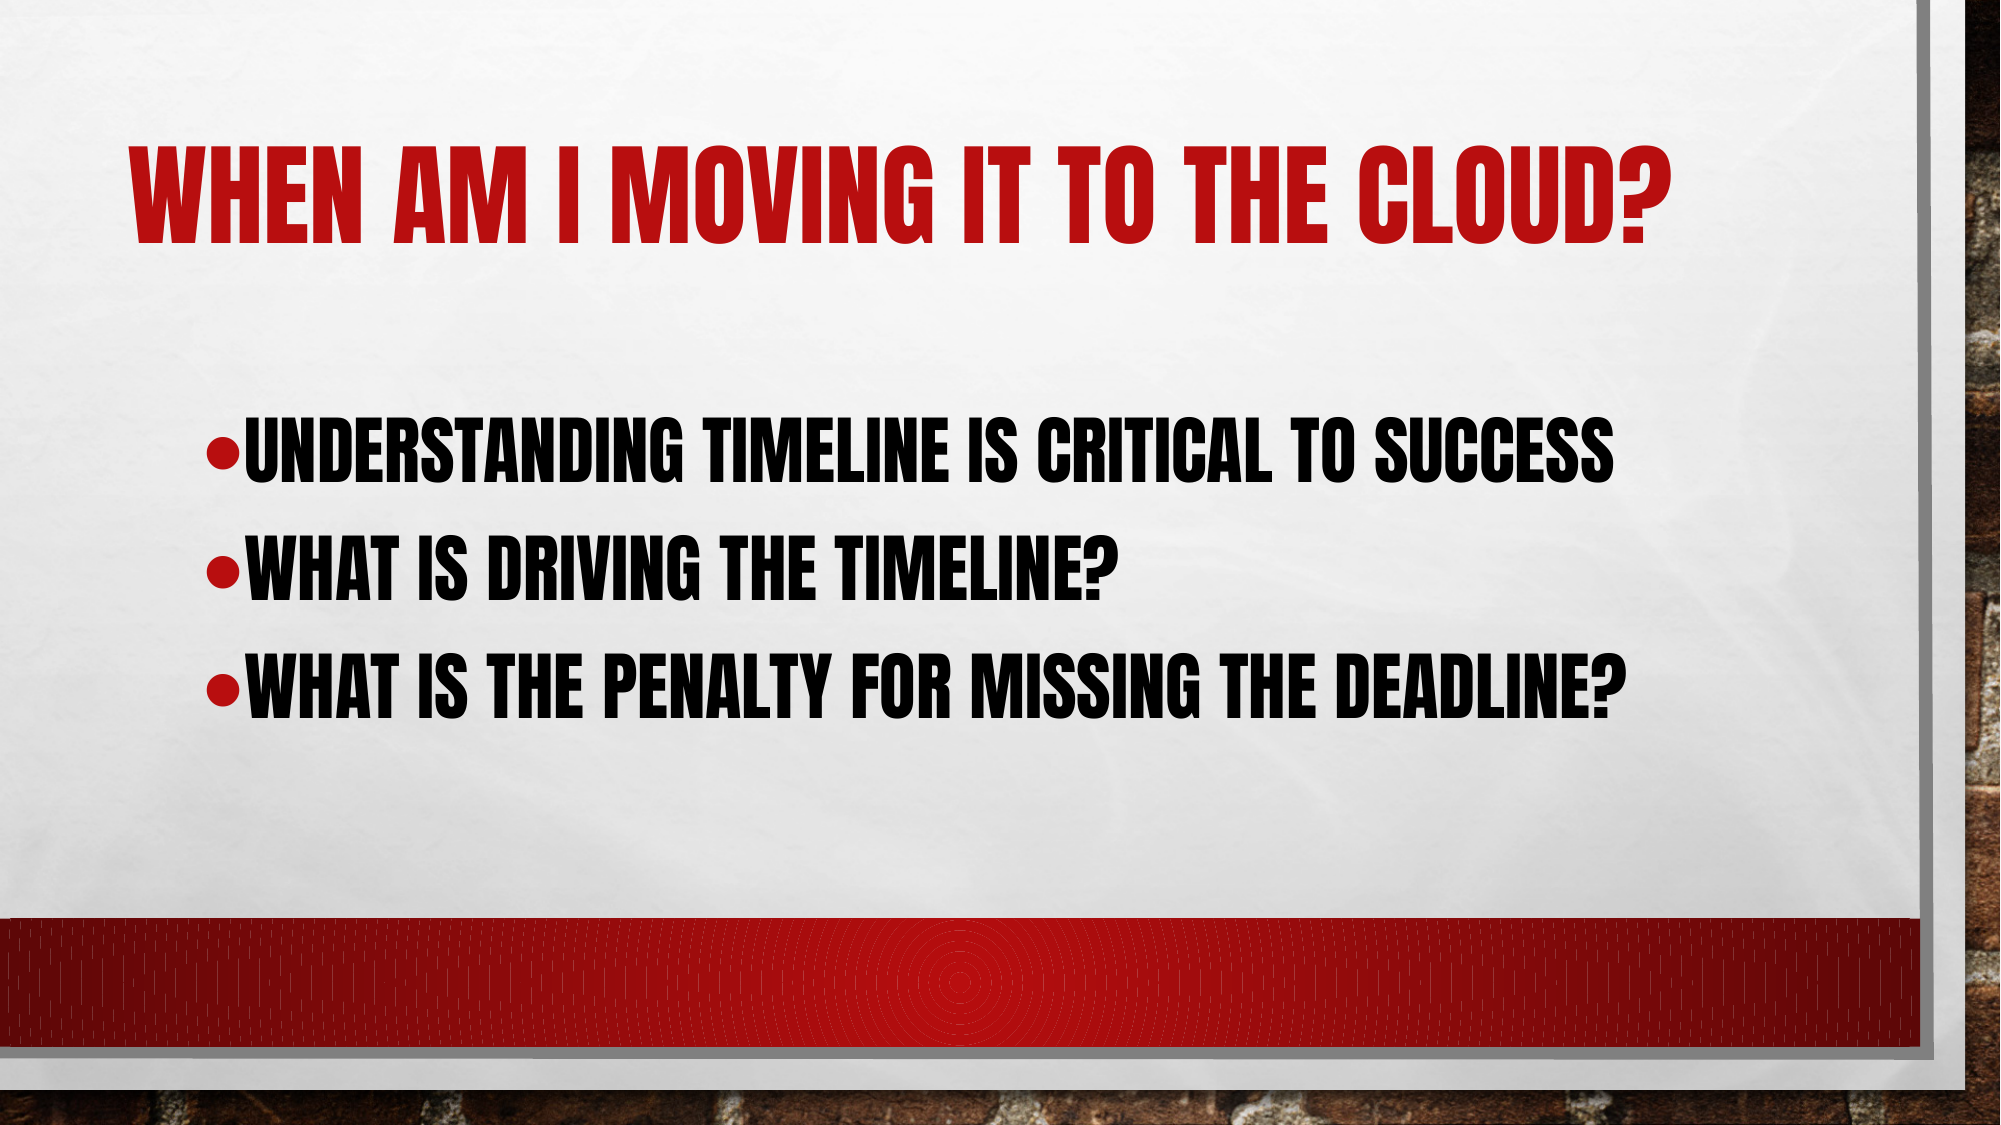

# When am I moving it to the cloud?

Understanding timeline is critical to success
What is driving the timeline?
WHAT is the penalty for missing the deadline?